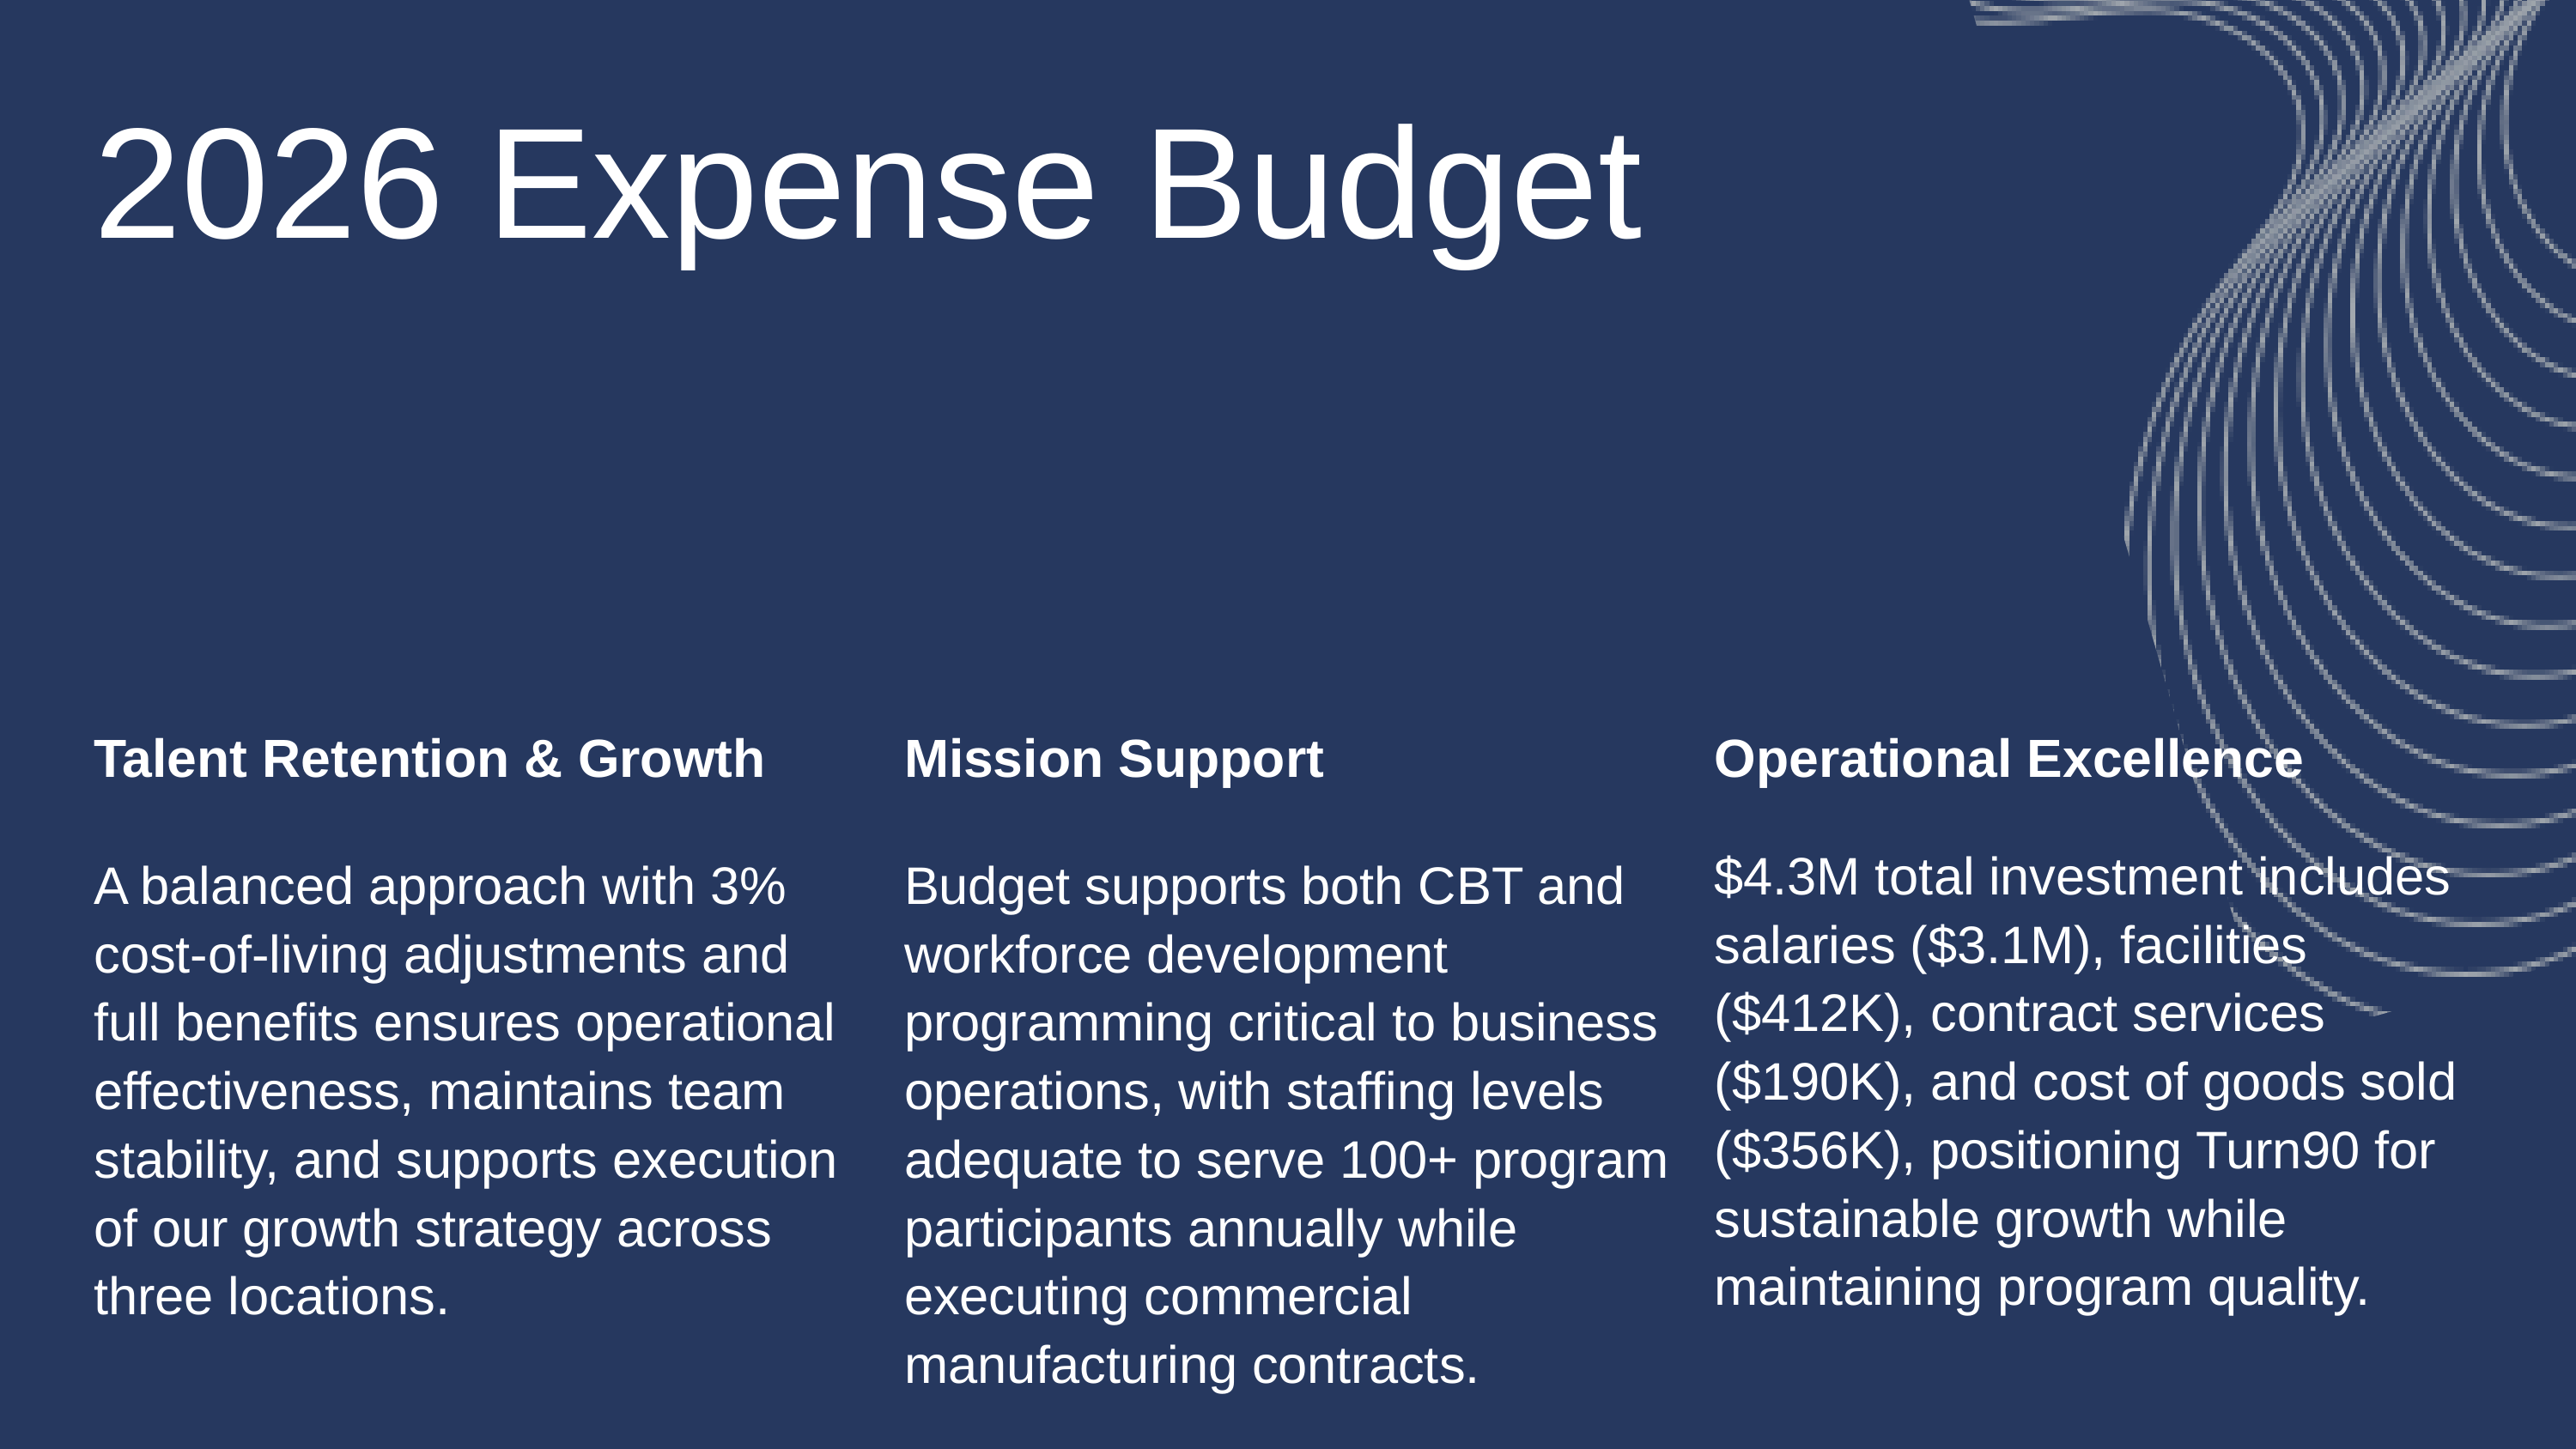

2026 Expense Budget

Talent Retention & Growth
A balanced approach with 3% cost-of-living adjustments and full benefits ensures operational effectiveness, maintains team stability, and supports execution of our growth strategy across three locations.
Mission Support
Budget supports both CBT and workforce development programming critical to business operations, with staffing levels adequate to serve 100+ program participants annually while executing commercial manufacturing contracts.
Operational Excellence
$4.3M total investment includes salaries ($3.1M), facilities ($412K), contract services ($190K), and cost of goods sold ($356K), positioning Turn90 for sustainable growth while maintaining program quality.